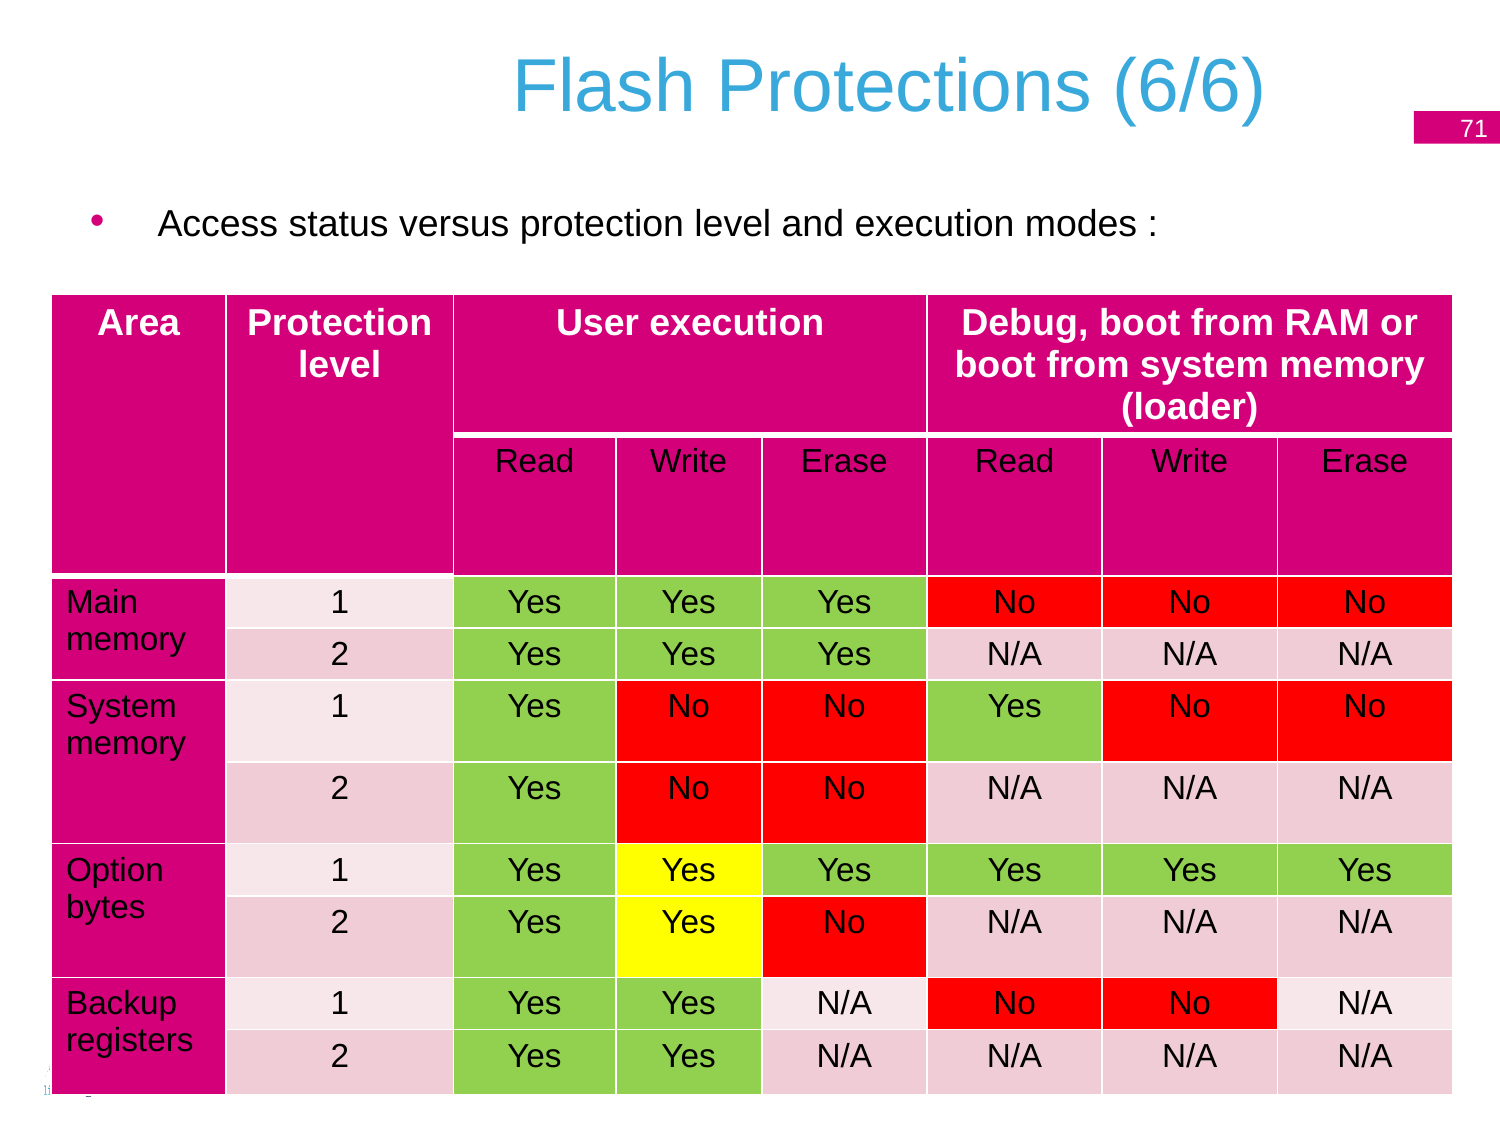

# Flash Protections (6/6)
71
 Access status versus protection level and execution modes :

| Area | Protection level | User execution |  |  | Debug, boot from RAM or boot from system memory (loader) |  |  |
| --- | --- | --- | --- | --- | --- | --- | --- |
|  |  | Read | Write | Erase | Read | Write | Erase |
| Main memory | 1 | Yes | Yes | Yes | No | No | No |
|  | 2 | Yes | Yes | Yes | N/A | N/A | N/A |
| System memory | 1 | Yes | No | No | Yes | No | No |
|  | 2 | Yes | No | No | N/A | N/A | N/A |
| Option bytes | 1 | Yes | Yes | Yes | Yes | Yes | Yes |
|  | 2 | Yes | Yes | No | N/A | N/A | N/A |
| Backup registers | 1 | Yes | Yes | N/A | No | No | N/A |
|  | 2 | Yes | Yes | N/A | N/A | N/A | N/A |